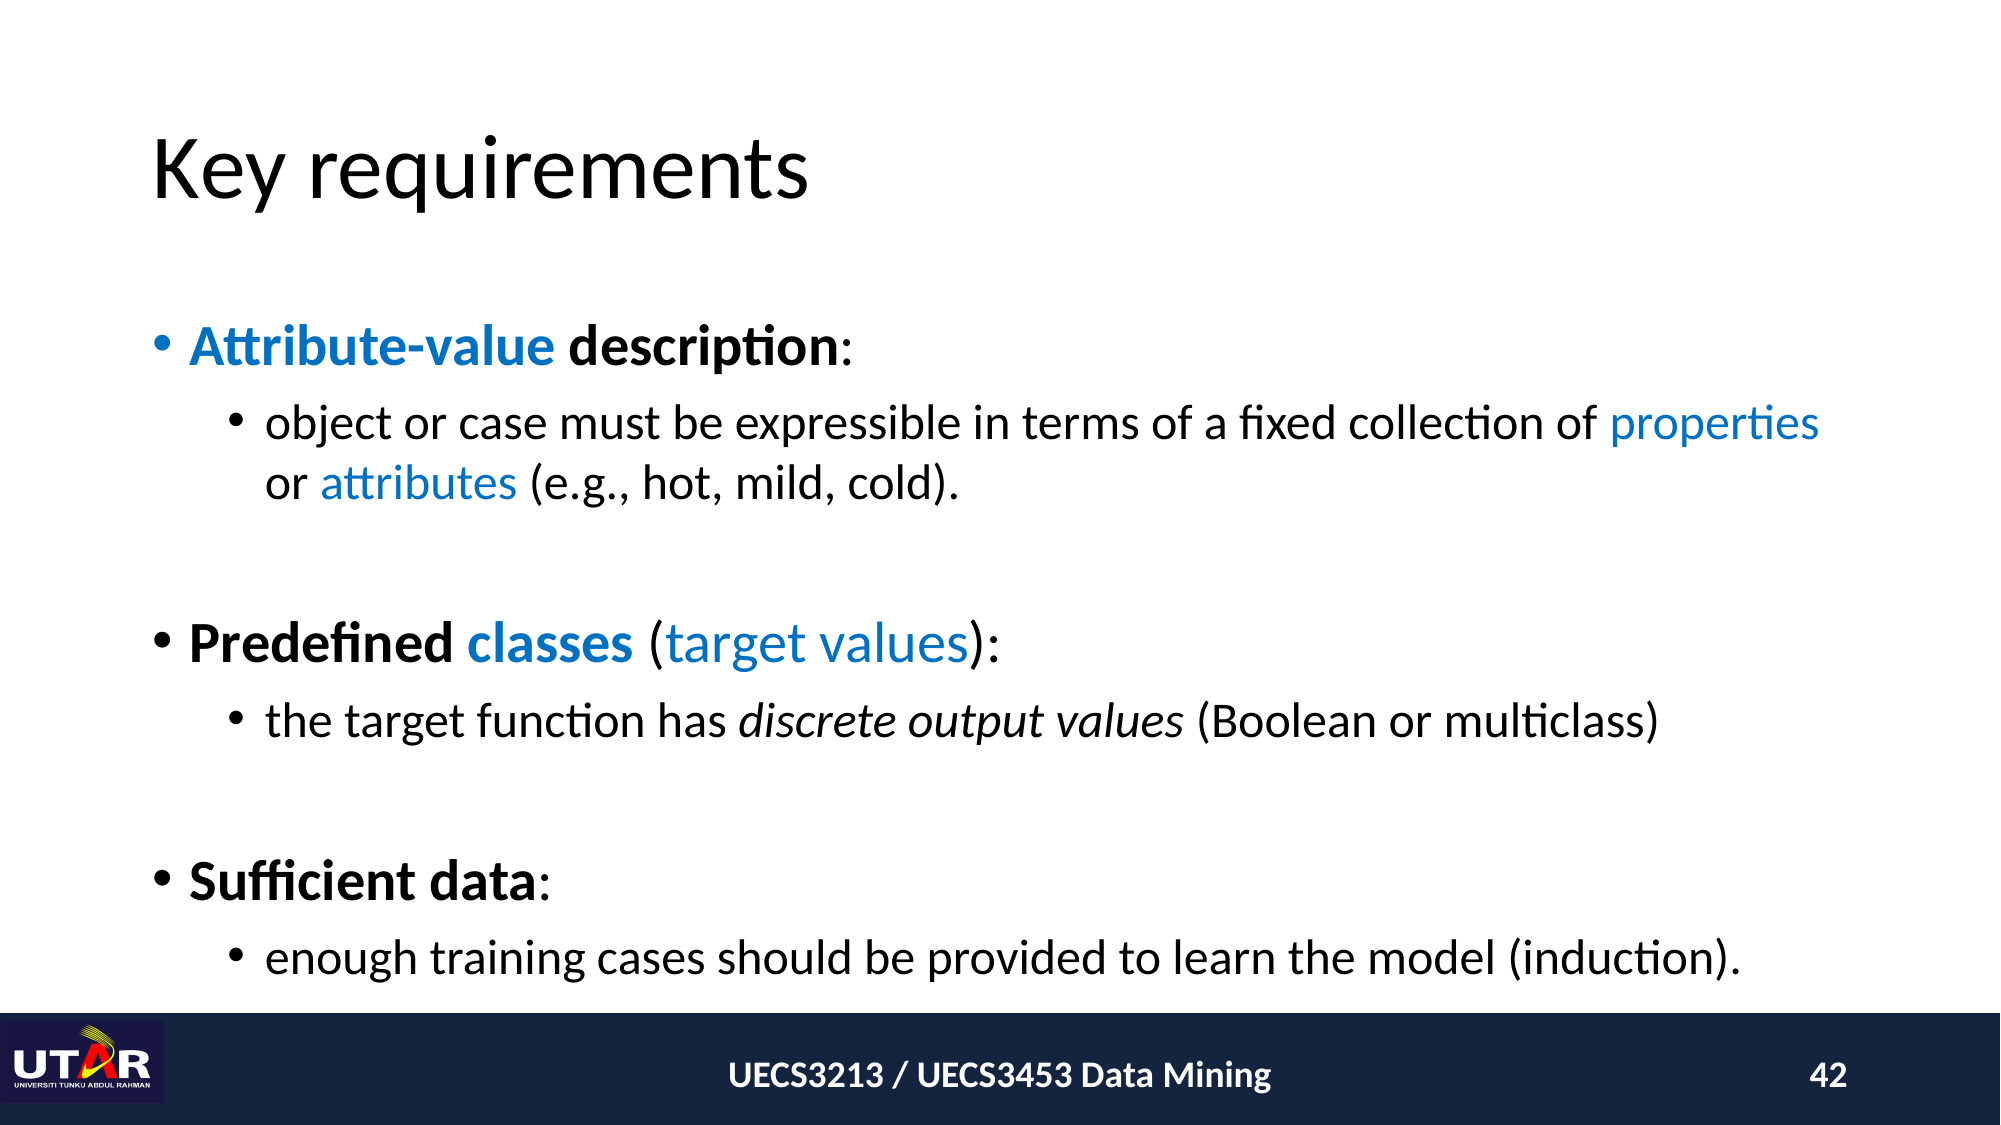

# Key requirements
Attribute-value description:
object or case must be expressible in terms of a fixed collection of properties or attributes (e.g., hot, mild, cold).

Predefined classes (target values):
the target function has discrete output values (Boolean or multiclass)

Sufficient data:
enough training cases should be provided to learn the model (induction).

UECS3213 / UECS3453 Data Mining
42